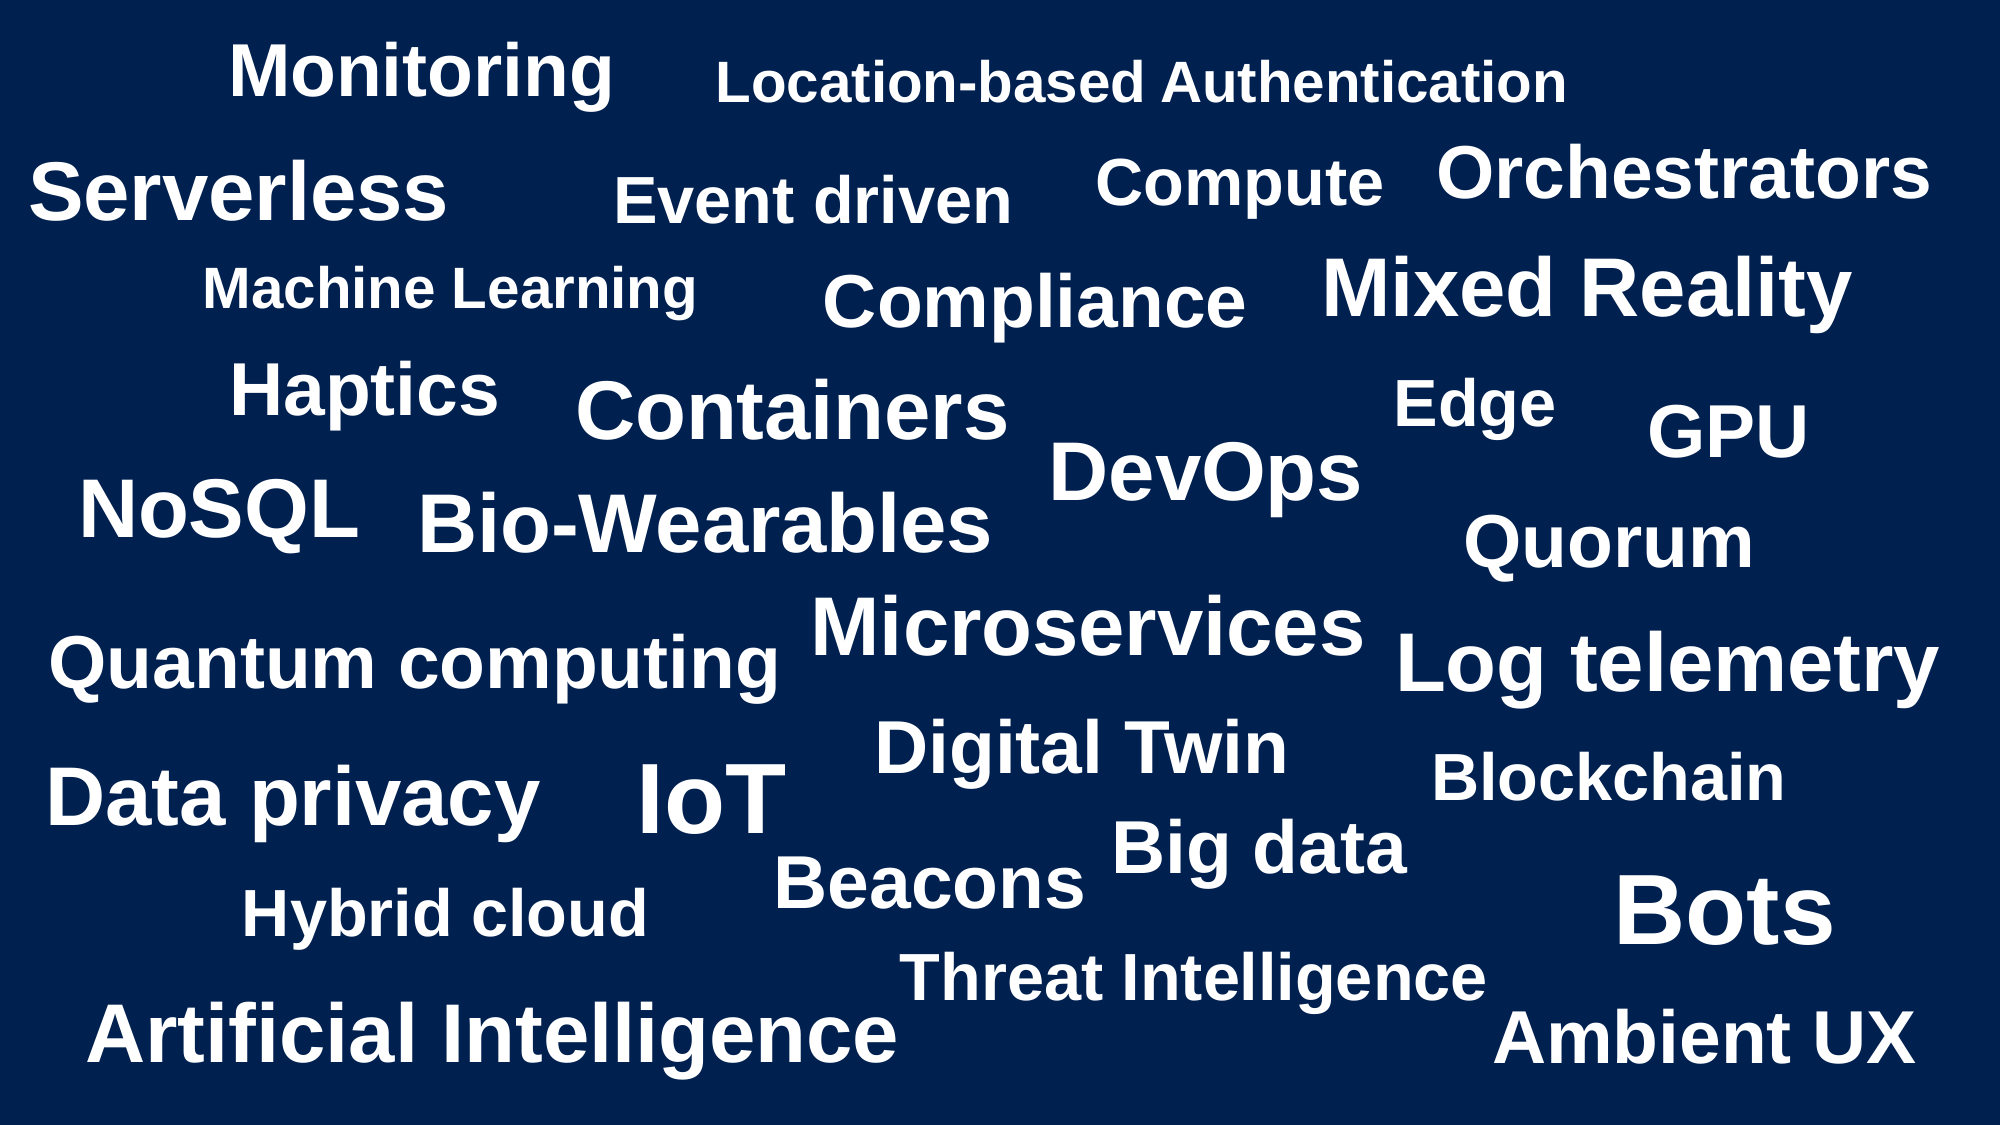

Monitoring
Location-based Authentication
Orchestrators
Compute
Serverless
Event driven
Mixed Reality
Machine Learning
Compliance
Haptics
Containers
Edge
GPU
DevOps
NoSQL
Bio-Wearables
Quorum
Microservices
Log telemetry
Quantum computing
Digital Twin
Blockchain
IoT
Data privacy
Big data
Beacons
Bots
Hybrid cloud
Threat Intelligence
Artificial Intelligence
Ambient UX